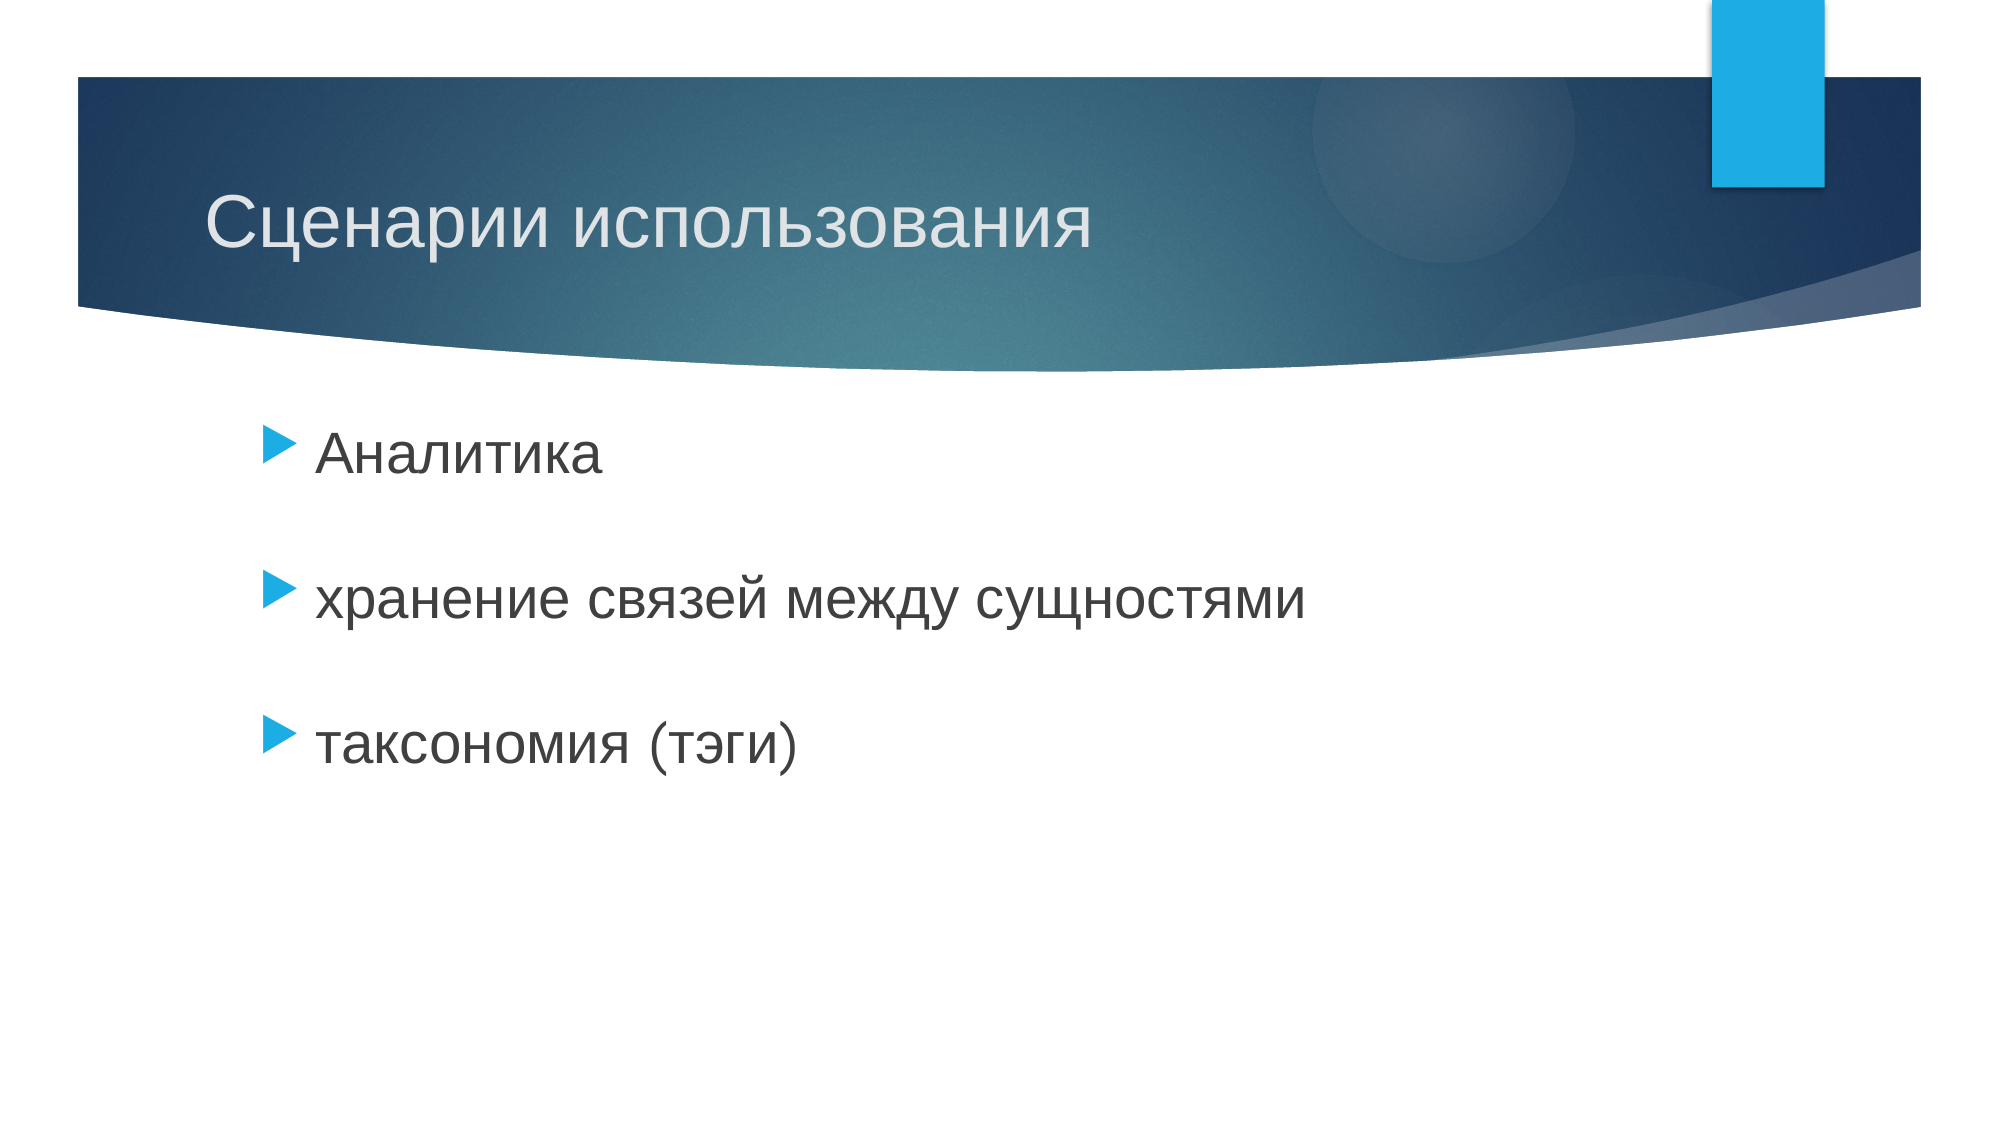

# Сценарии использования
Аналитика
хранение связей между сущностями
таксономия (тэги)